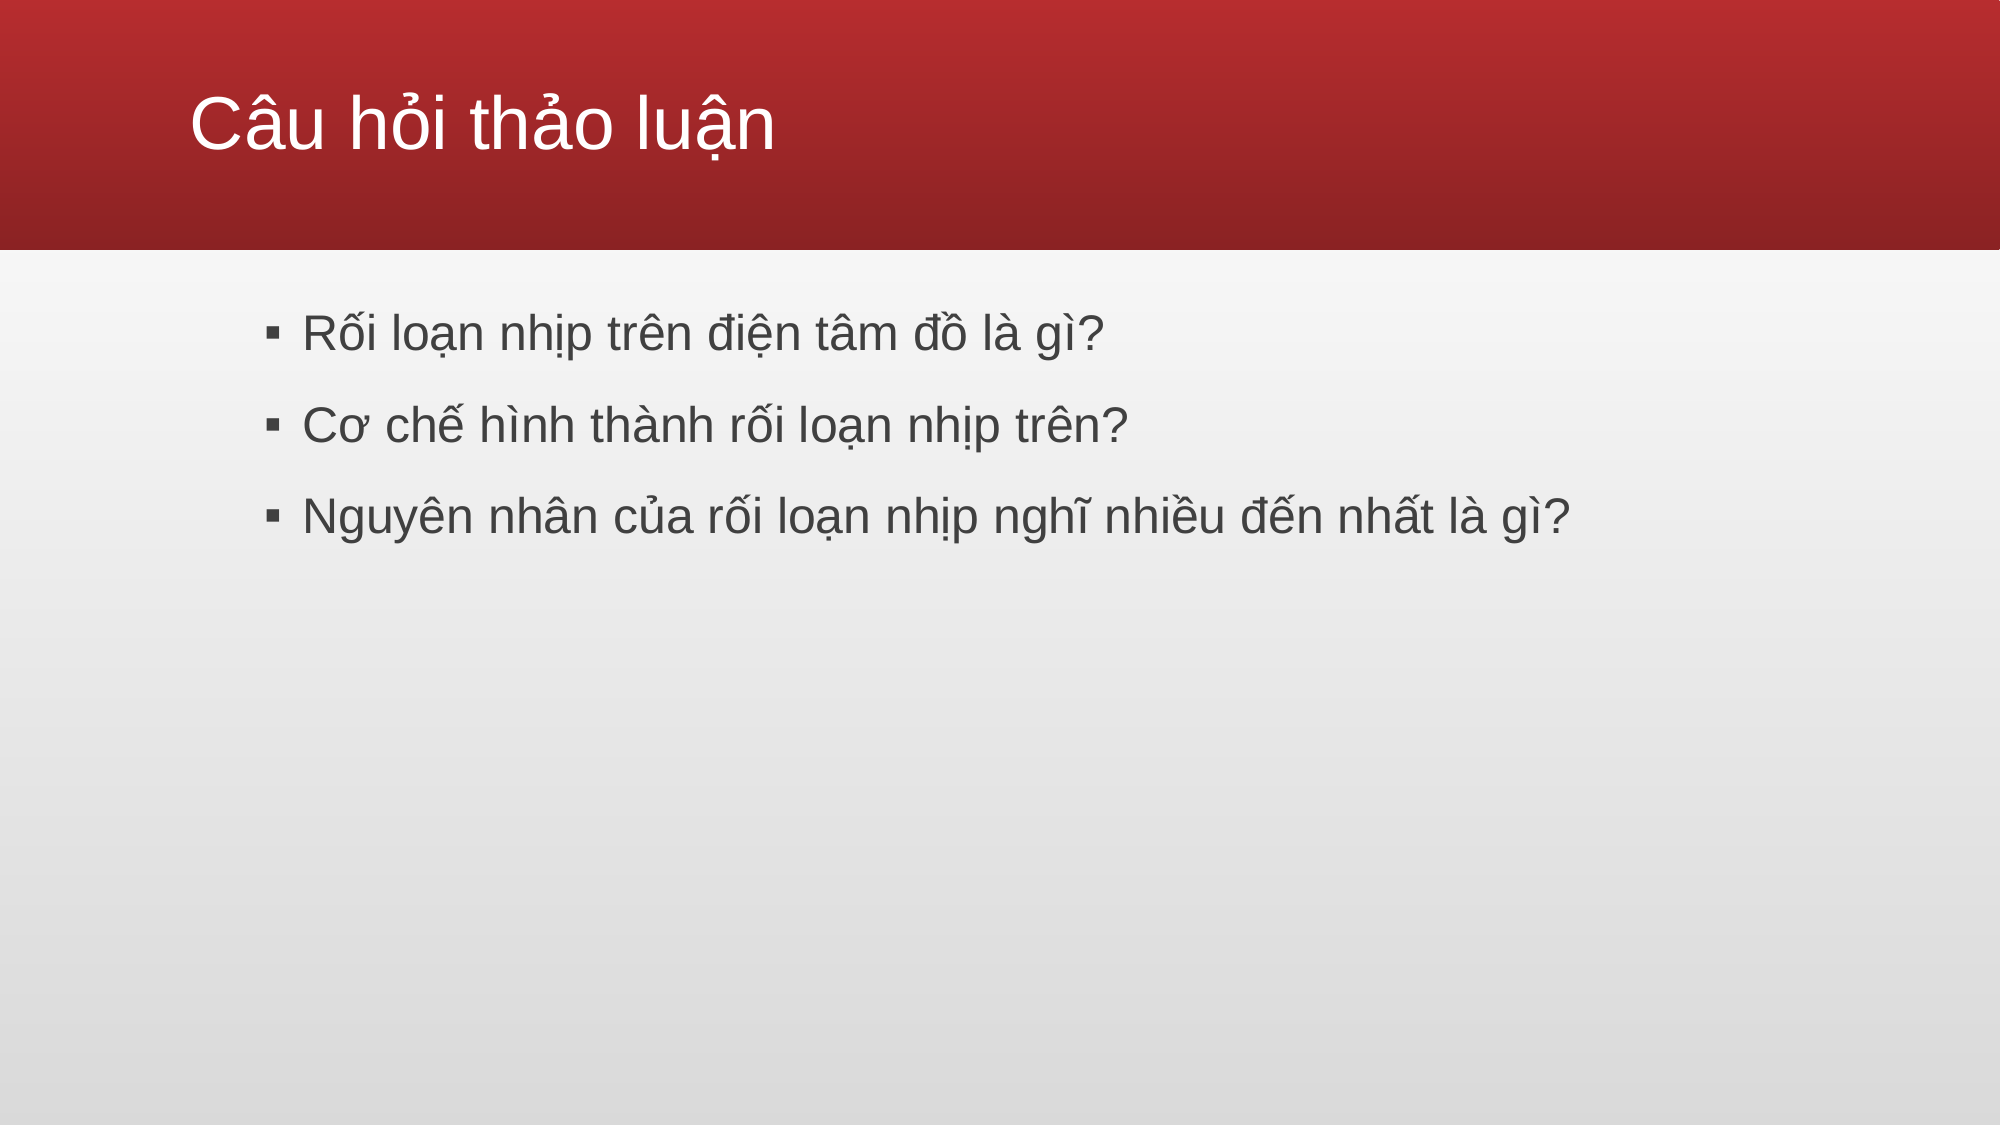

# Câu hỏi thảo luận
Rối loạn nhịp trên điện tâm đồ là gì?
Cơ chế hình thành rối loạn nhịp trên?
Nguyên nhân của rối loạn nhịp nghĩ nhiều đến nhất là gì?